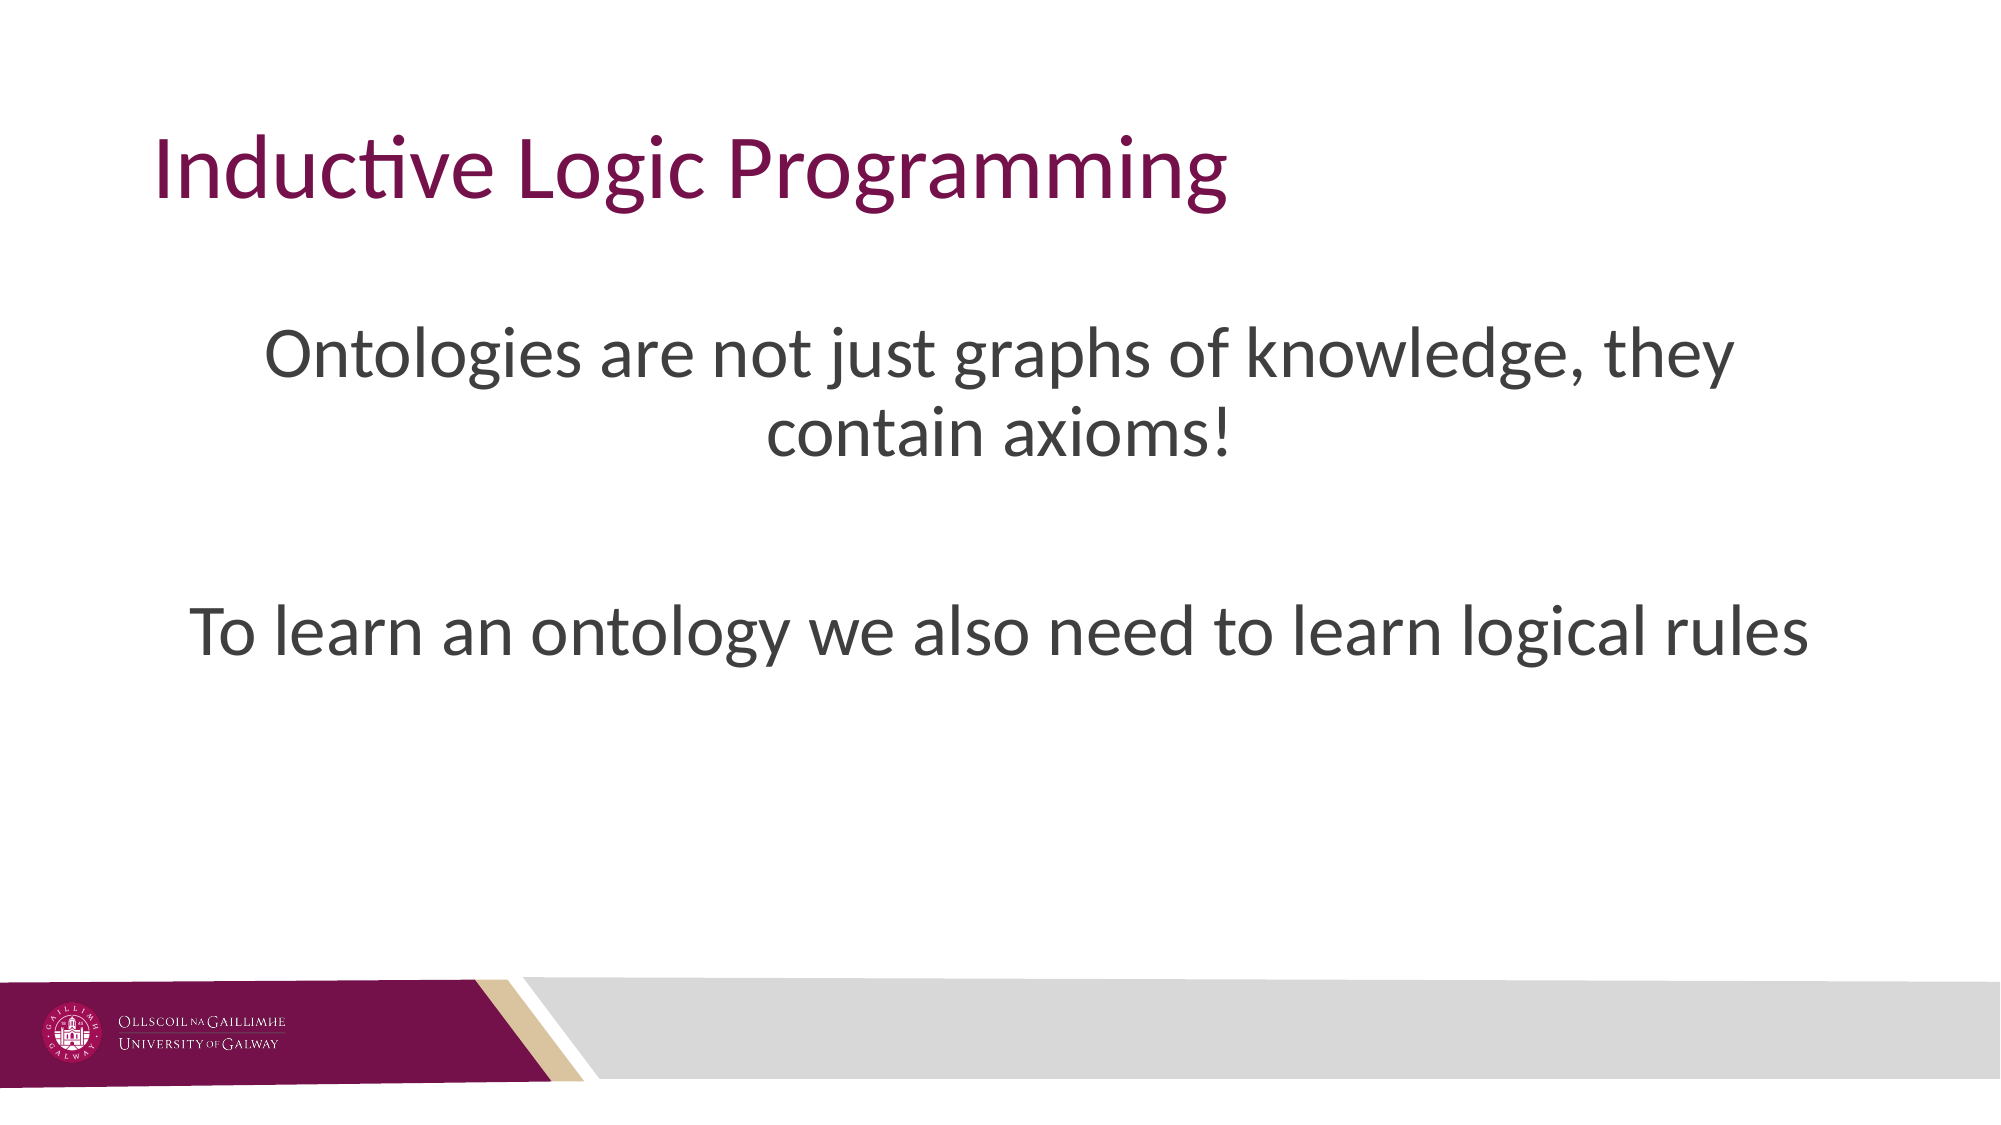

# Inductive Logic Programming
Ontologies are not just graphs of knowledge, they contain axioms!

To learn an ontology we also need to learn logical rules